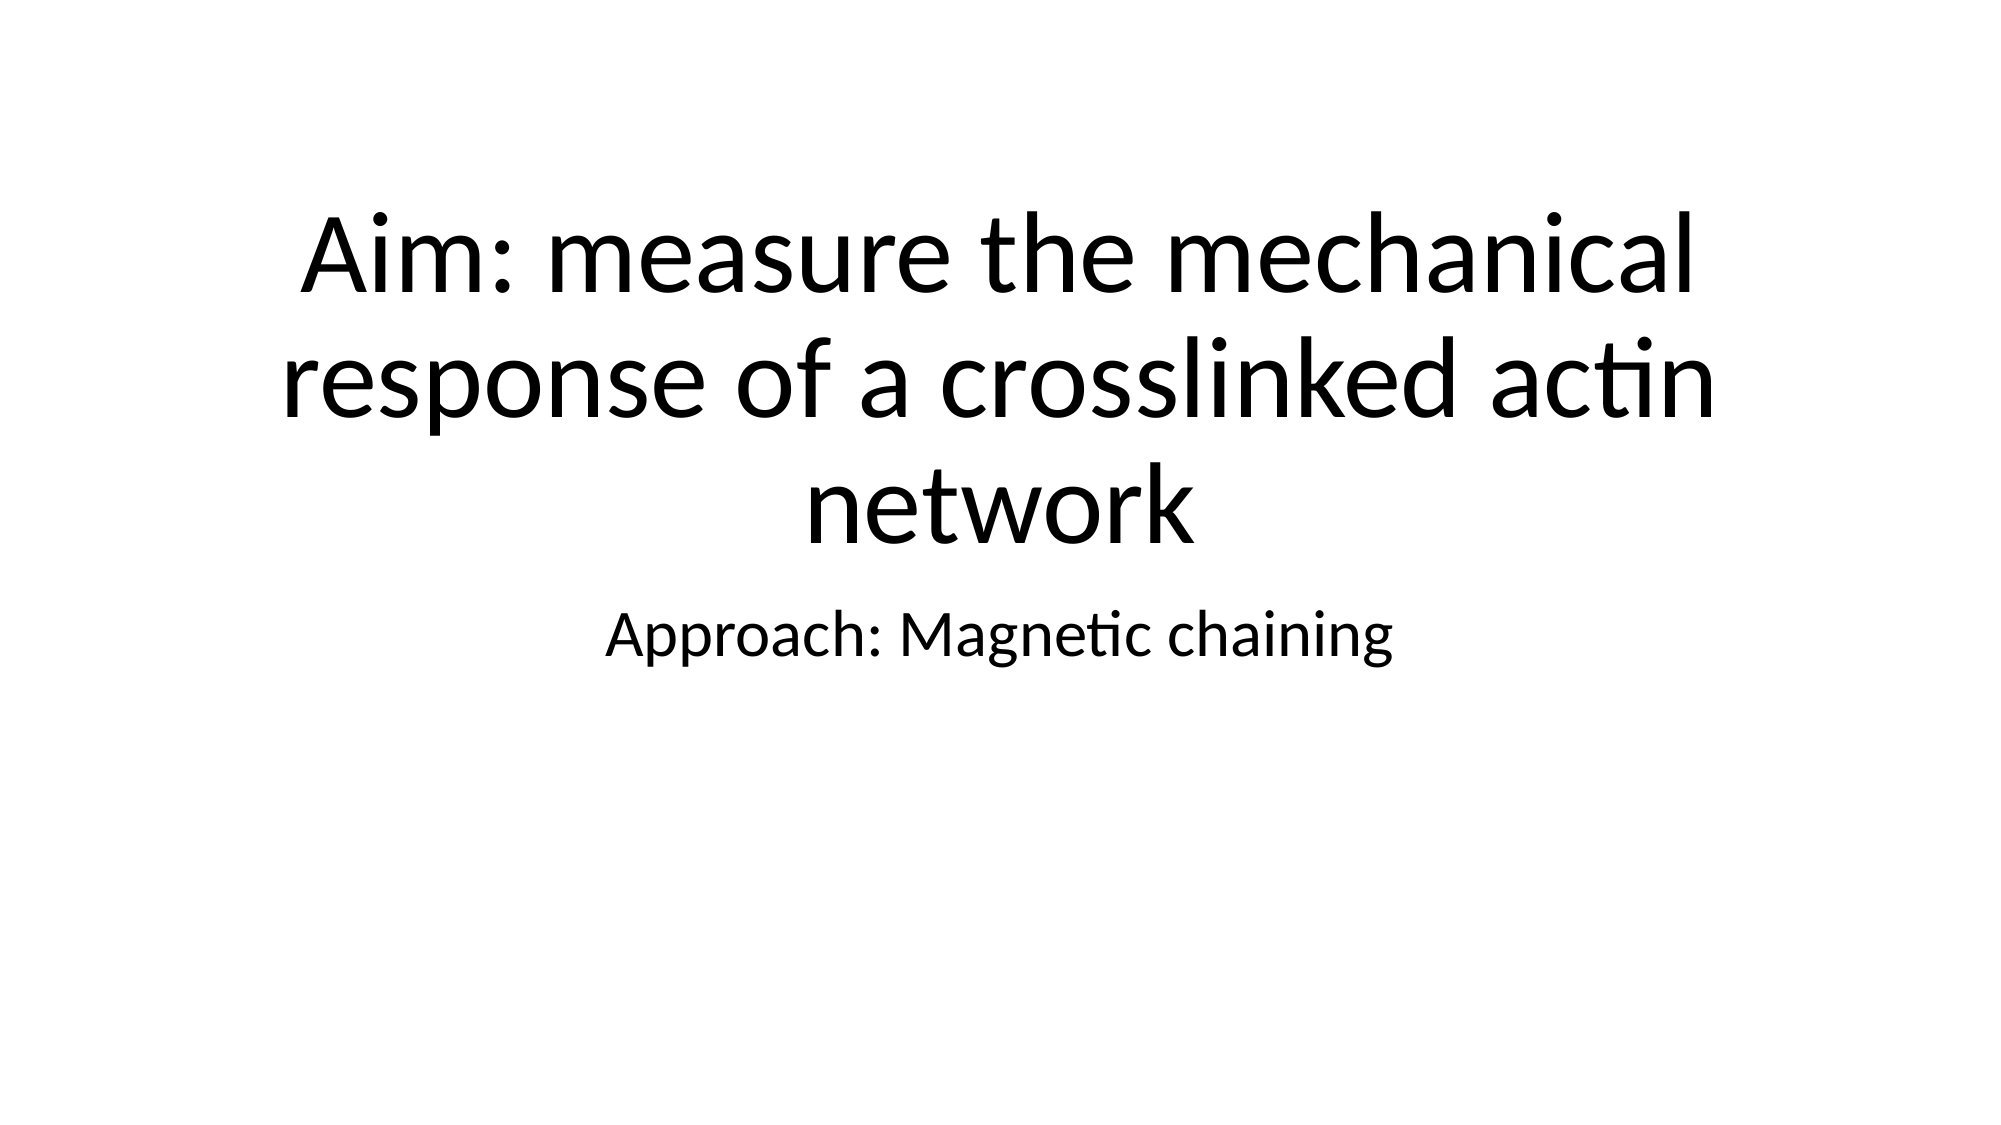

# Aim: measure the mechanical response of a crosslinked actin network
Approach: Magnetic chaining